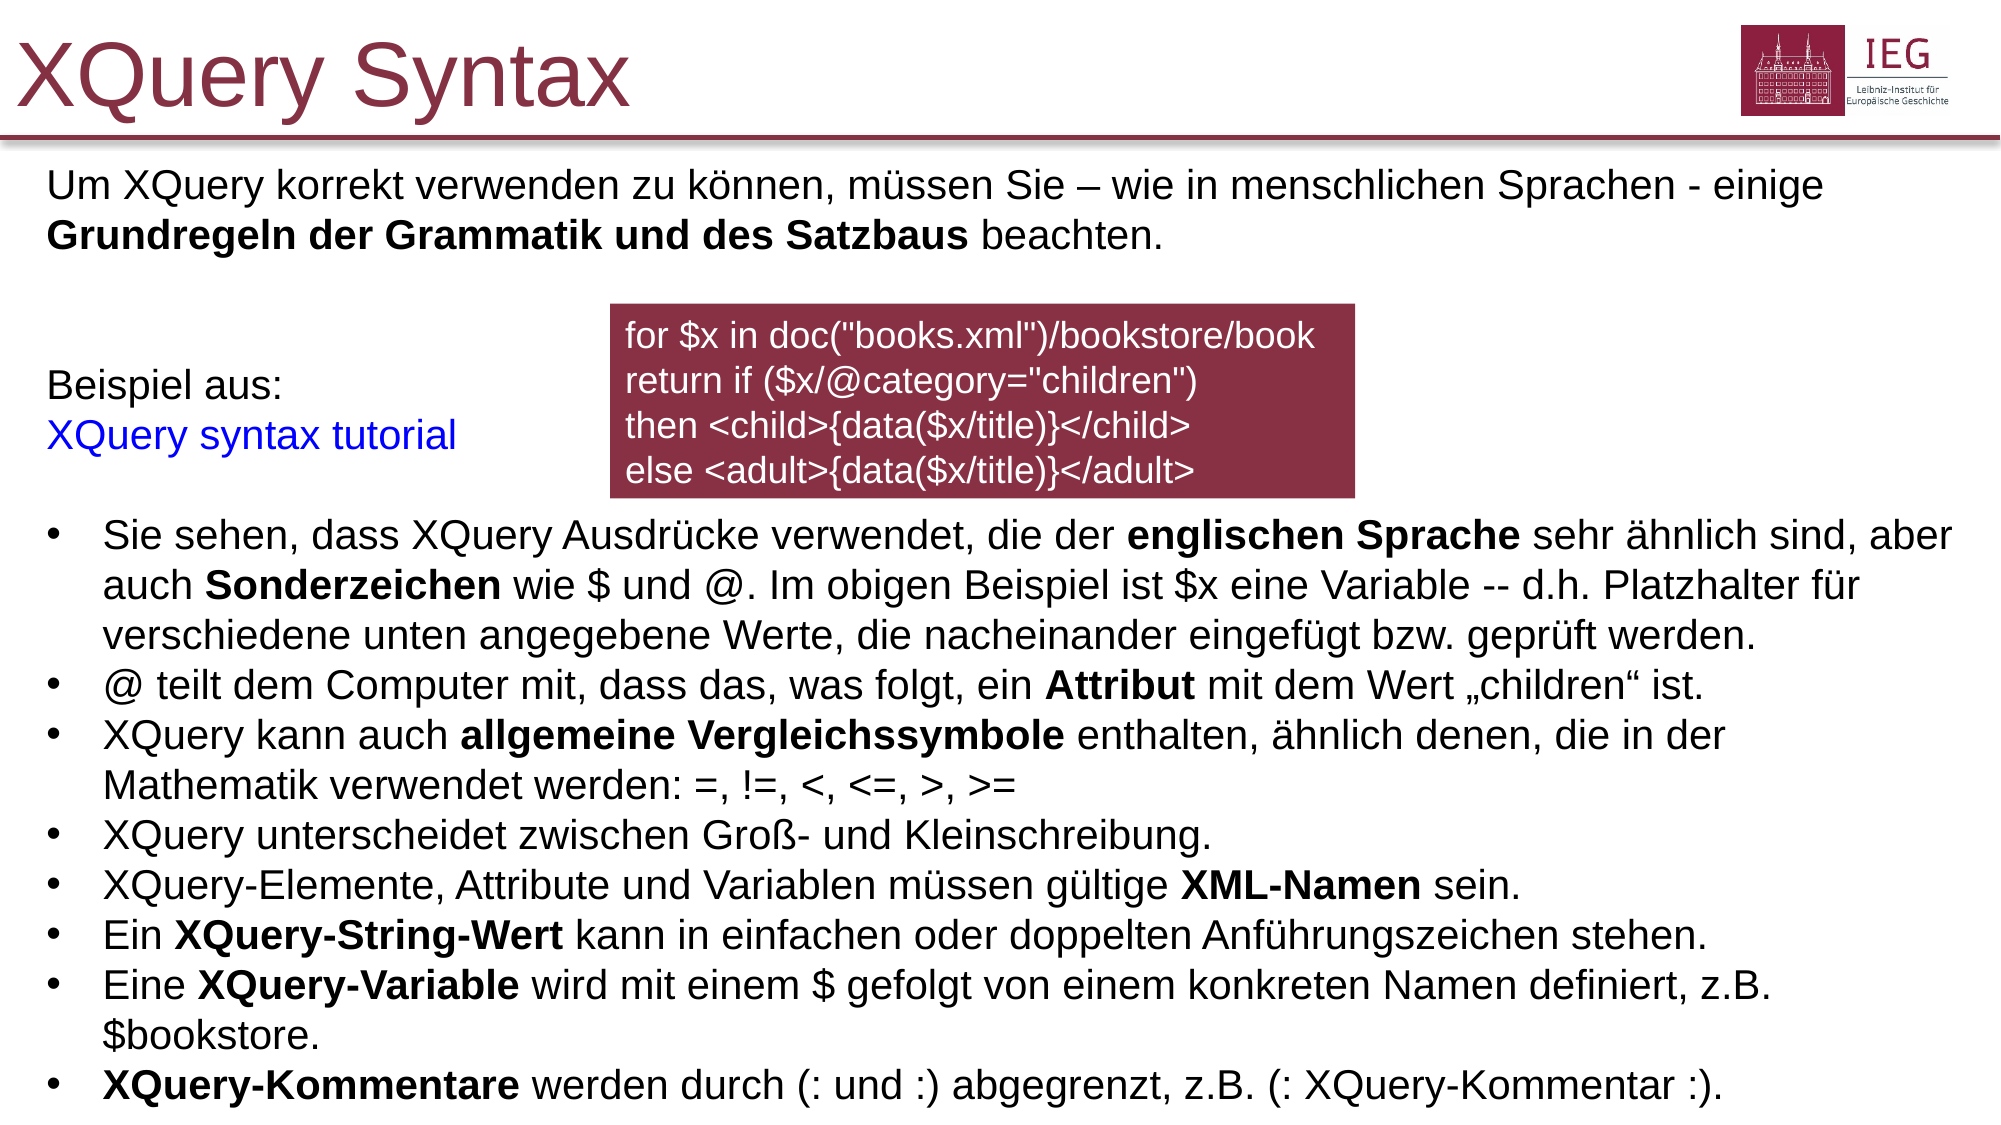

# XQuery Syntax
Um XQuery korrekt verwenden zu können, müssen Sie – wie in menschlichen Sprachen - einige Grundregeln der Grammatik und des Satzbaus beachten.

Beispiel aus:
XQuery syntax tutorial

Sie sehen, dass XQuery Ausdrücke verwendet, die der englischen Sprache sehr ähnlich sind, aber auch Sonderzeichen wie $ und @. Im obigen Beispiel ist $x eine Variable -- d.h. Platzhalter für verschiedene unten angegebene Werte, die nacheinander eingefügt bzw. geprüft werden.
@ teilt dem Computer mit, dass das, was folgt, ein Attribut mit dem Wert „children“ ist.
XQuery kann auch allgemeine Vergleichssymbole enthalten, ähnlich denen, die in der Mathematik verwendet werden: =, !=, <, <=, >, >=
XQuery unterscheidet zwischen Groß- und Kleinschreibung.
XQuery-Elemente, Attribute und Variablen müssen gültige XML-Namen sein.
Ein XQuery-String-Wert kann in einfachen oder doppelten Anführungszeichen stehen.
Eine XQuery-Variable wird mit einem $ gefolgt von einem konkreten Namen definiert, z.B. $bookstore.
XQuery-Kommentare werden durch (: und :) abgegrenzt, z.B. (: XQuery-Kommentar :).
for $x in doc("books.xml")/bookstore/book
return if ($x/@category="children")
then <child>{data($x/title)}</child>
else <adult>{data($x/title)}</adult>